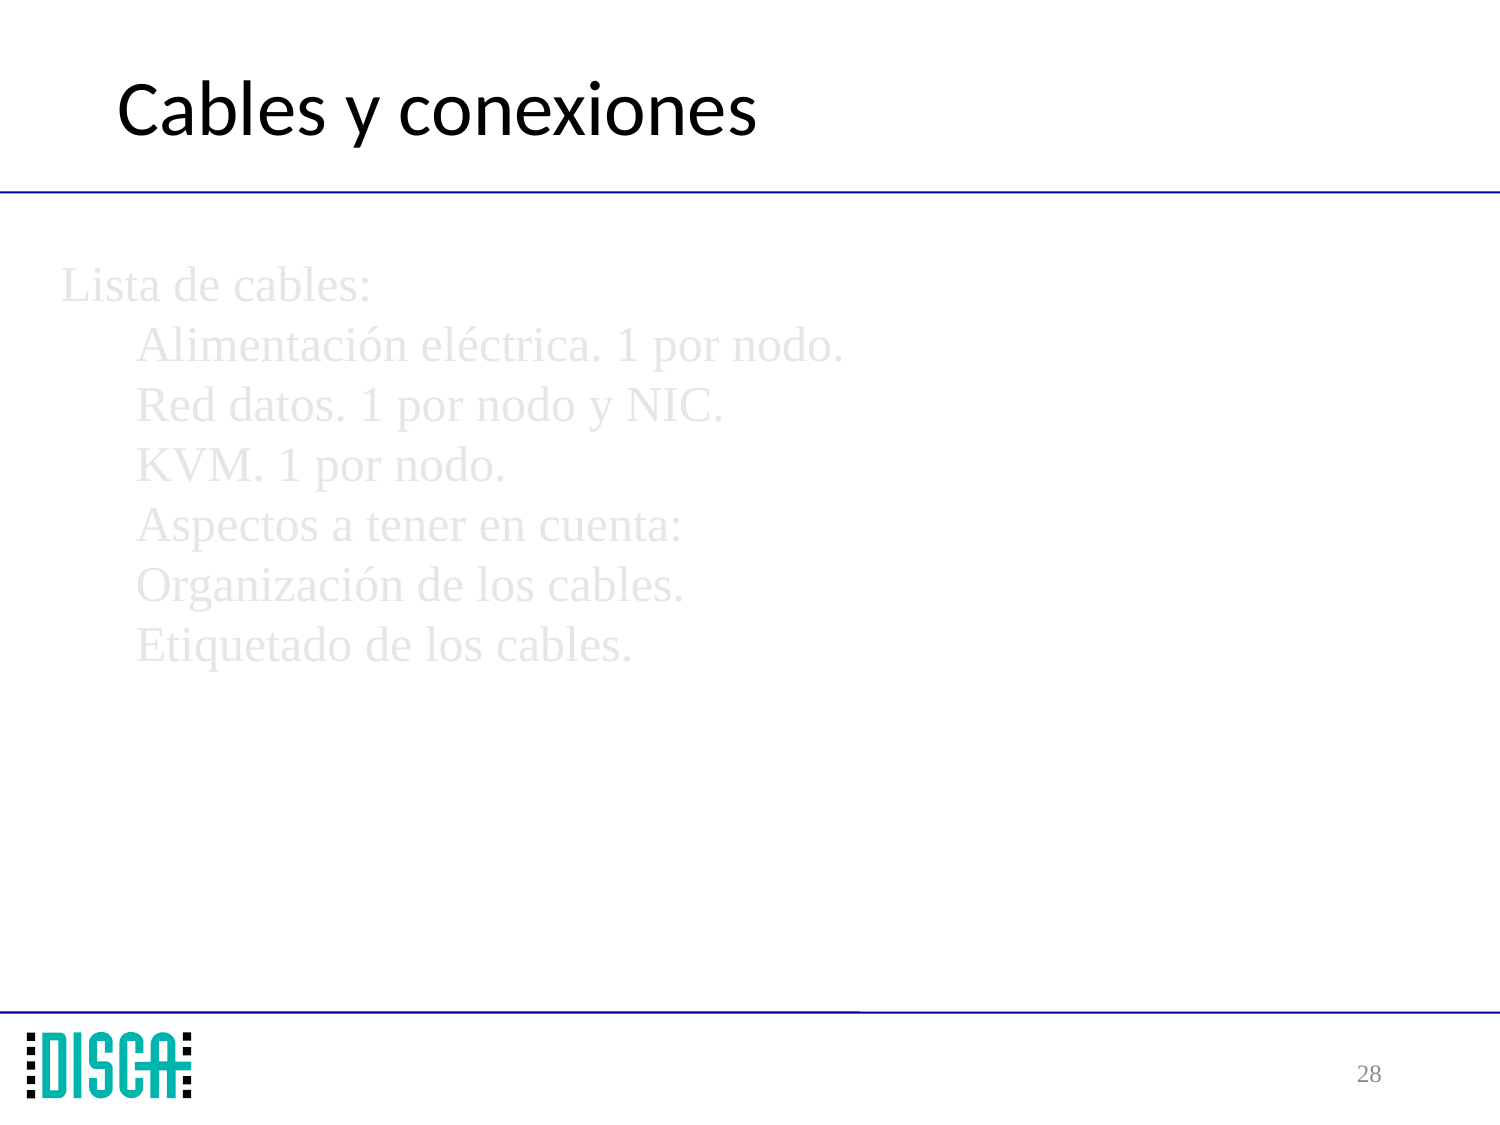

# Cables y conexiones
Lista de cables:
Alimentación eléctrica. 1 por nodo.
Red datos. 1 por nodo y NIC.
KVM. 1 por nodo.
Aspectos a tener en cuenta:
Organización de los cables.
Etiquetado de los cables.
28